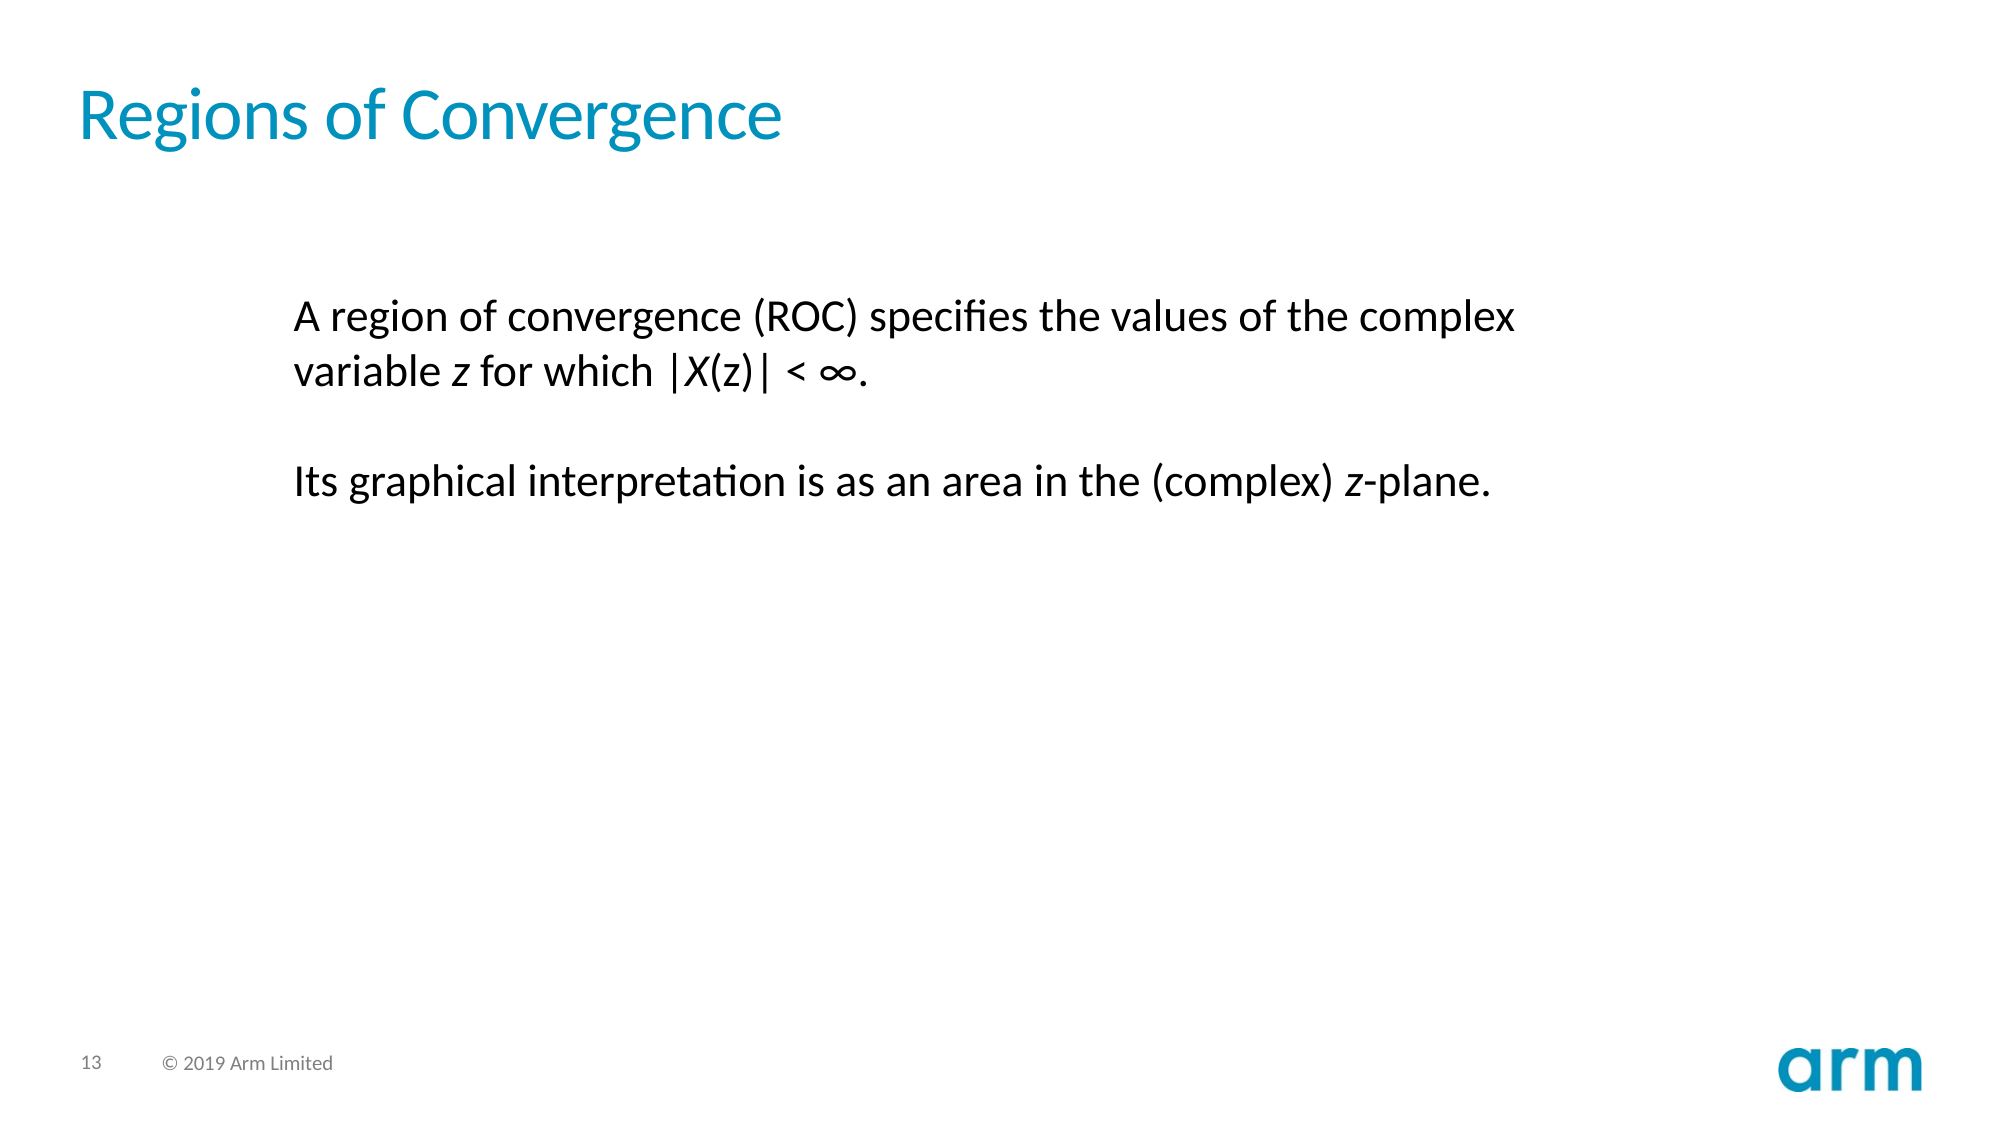

# Regions of Convergence
A region of convergence (ROC) specifies the values of the complex variable z for which |X(z)| < ∞.

Its graphical interpretation is as an area in the (complex) z-plane.